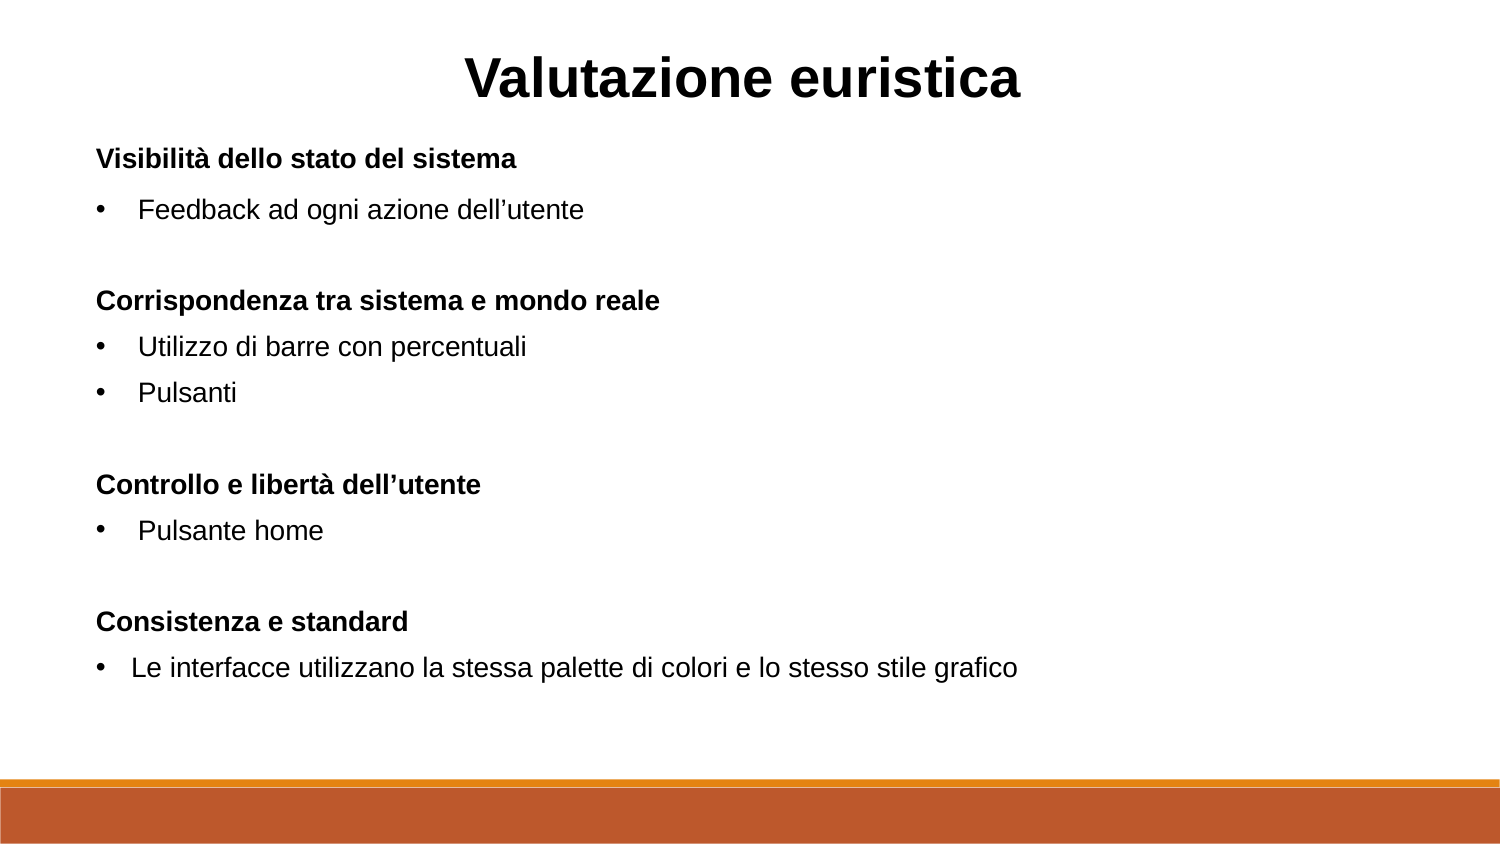

Valutazione euristica
Visibilità dello stato del sistema
Feedback ad ogni azione dell’utente

Corrispondenza tra sistema e mondo reale
Utilizzo di barre con percentuali
Pulsanti

Controllo e libertà dell’utente
Pulsante home

Consistenza e standard
Le interfacce utilizzano la stessa palette di colori e lo stesso stile grafico